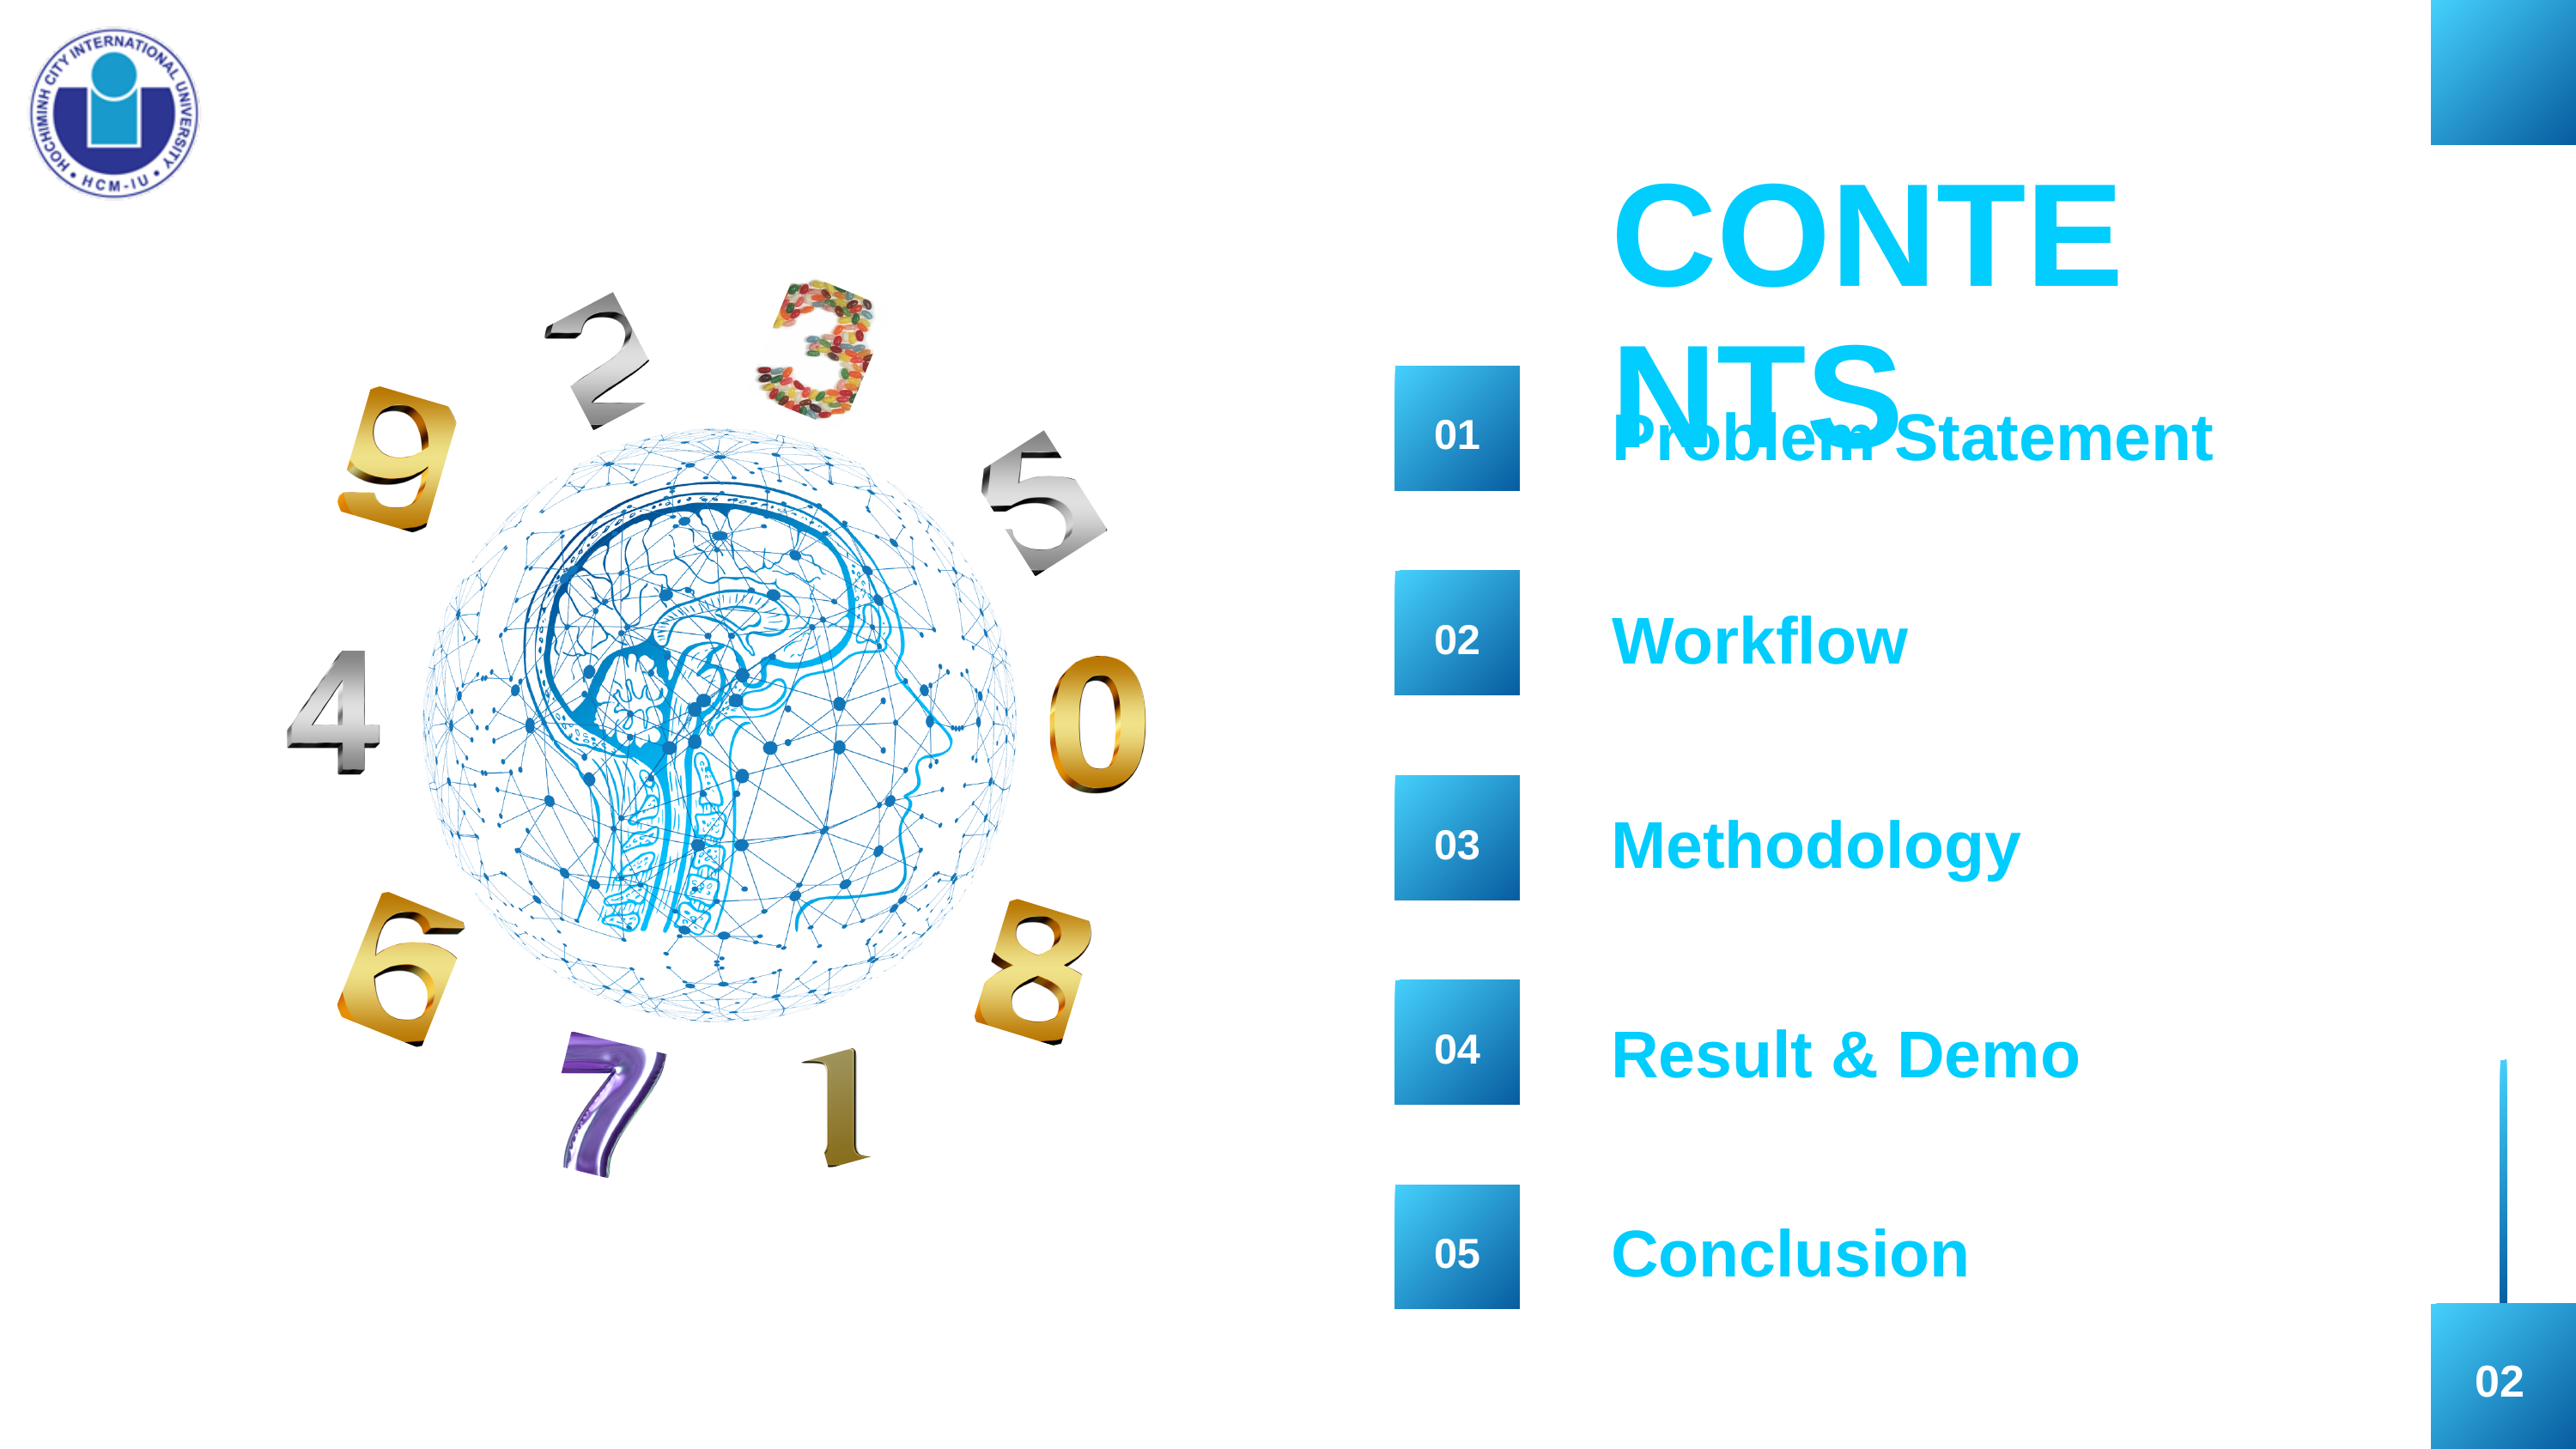

CONTENTS

01
Problem Statement

02
Workflow

03
Methodology

04
Result & Demo

05
Conclusion

02